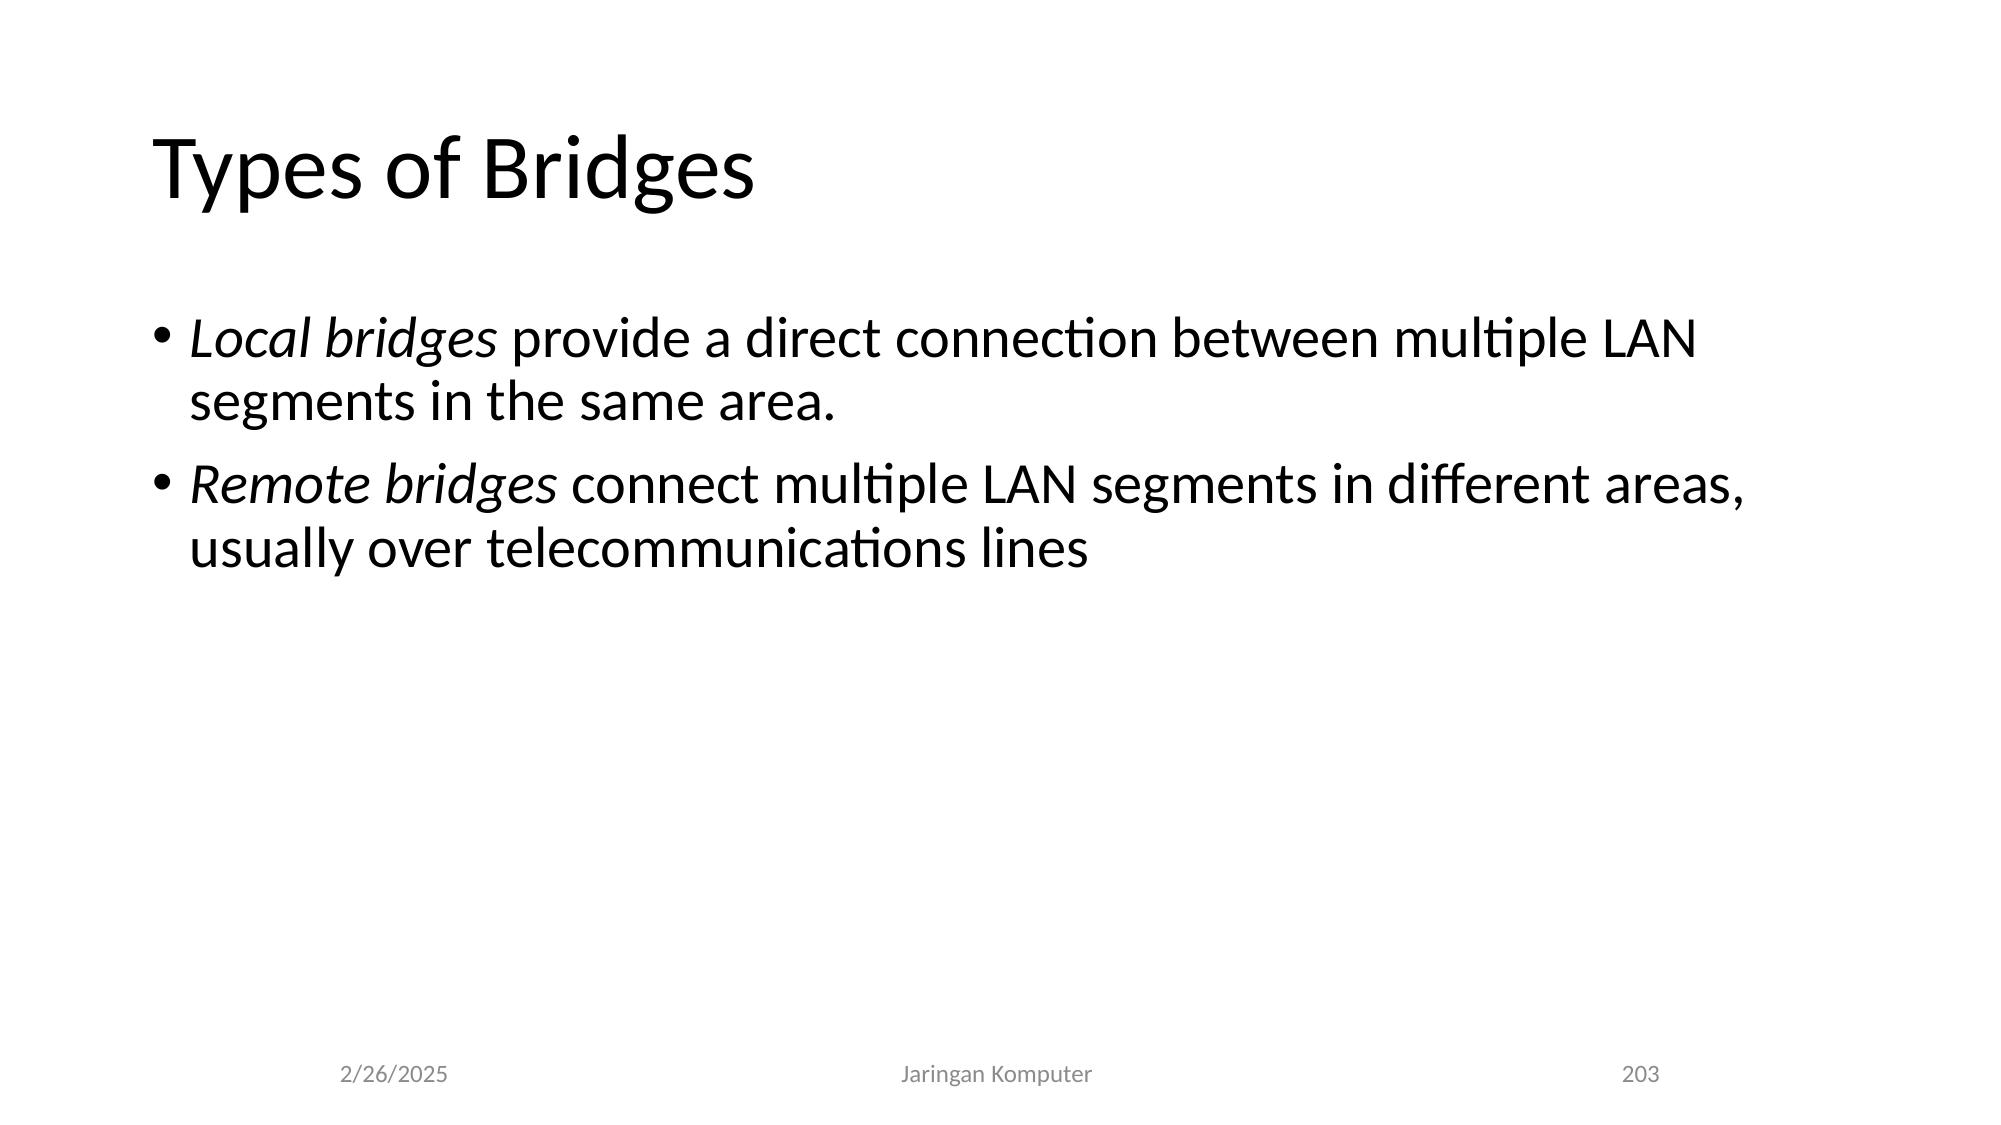

# Types of Bridges
Local bridges provide a direct connection between multiple LAN segments in the same area.
Remote bridges connect multiple LAN segments in different areas, usually over telecommunications lines
2/26/2025
Jaringan Komputer
203